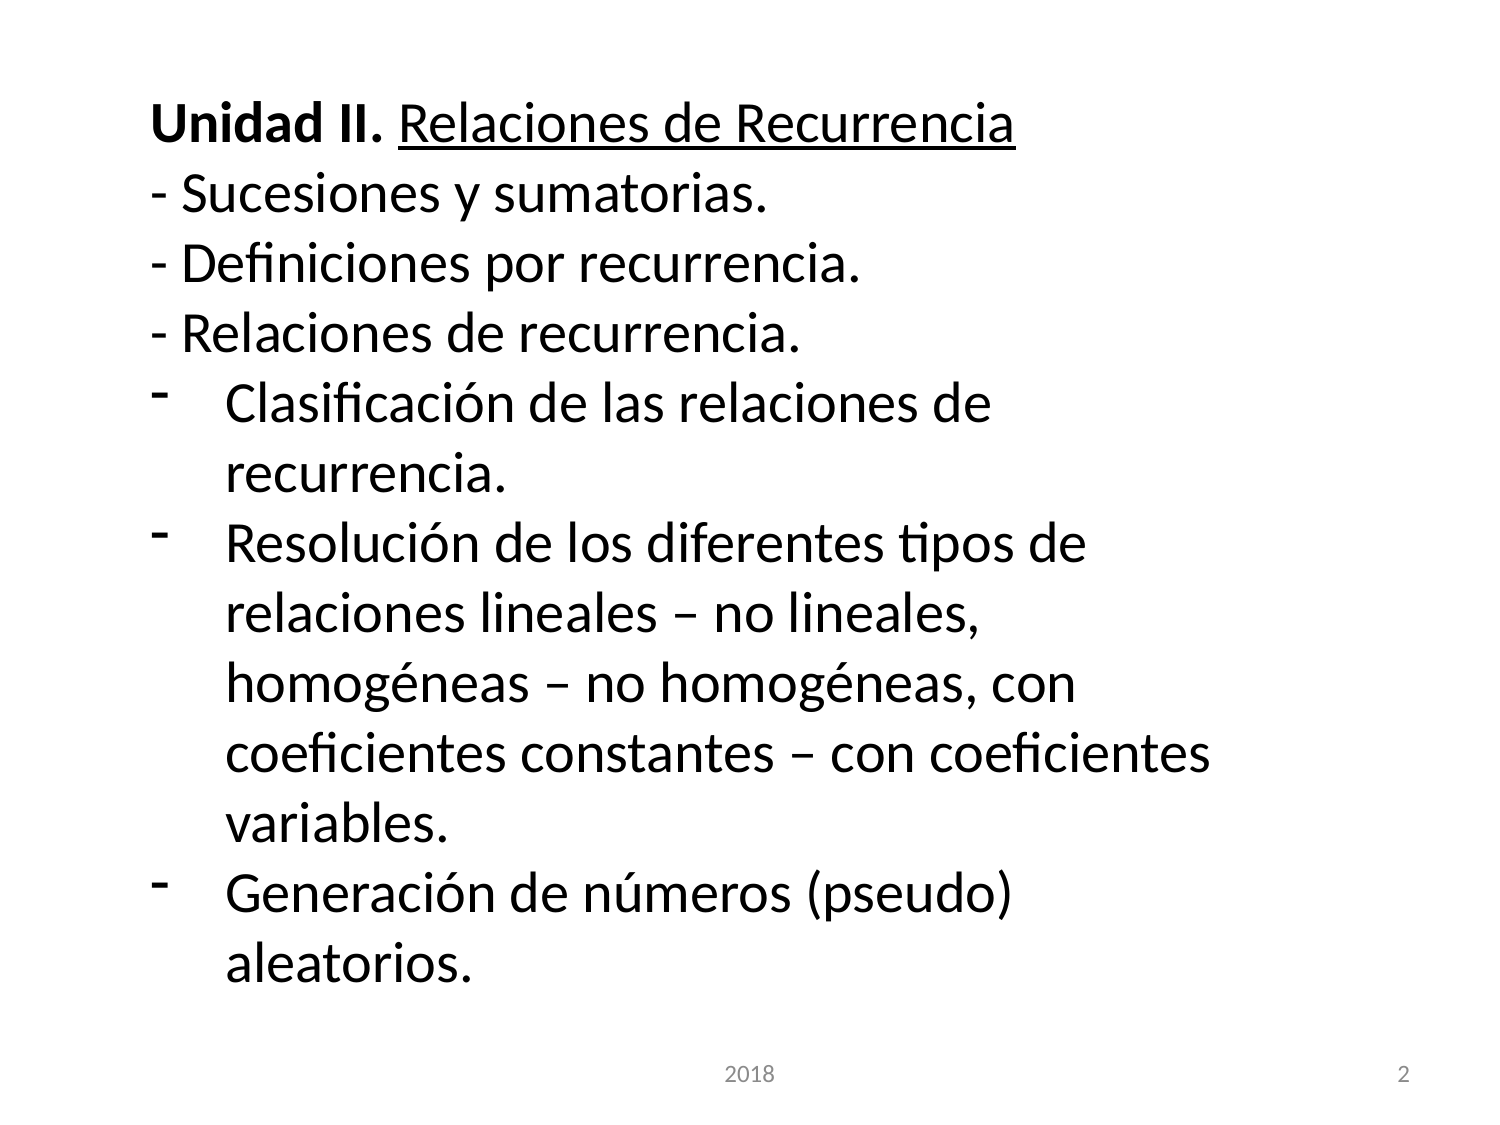

Unidad II. Relaciones de Recurrencia
- Sucesiones y sumatorias.
- Definiciones por recurrencia.
- Relaciones de recurrencia.
Clasificación de las relaciones de recurrencia.
Resolución de los diferentes tipos de relaciones lineales – no lineales, homogéneas – no homogéneas, con coeficientes constantes – con coeficientes variables.
Generación de números (pseudo) aleatorios.
2018
2